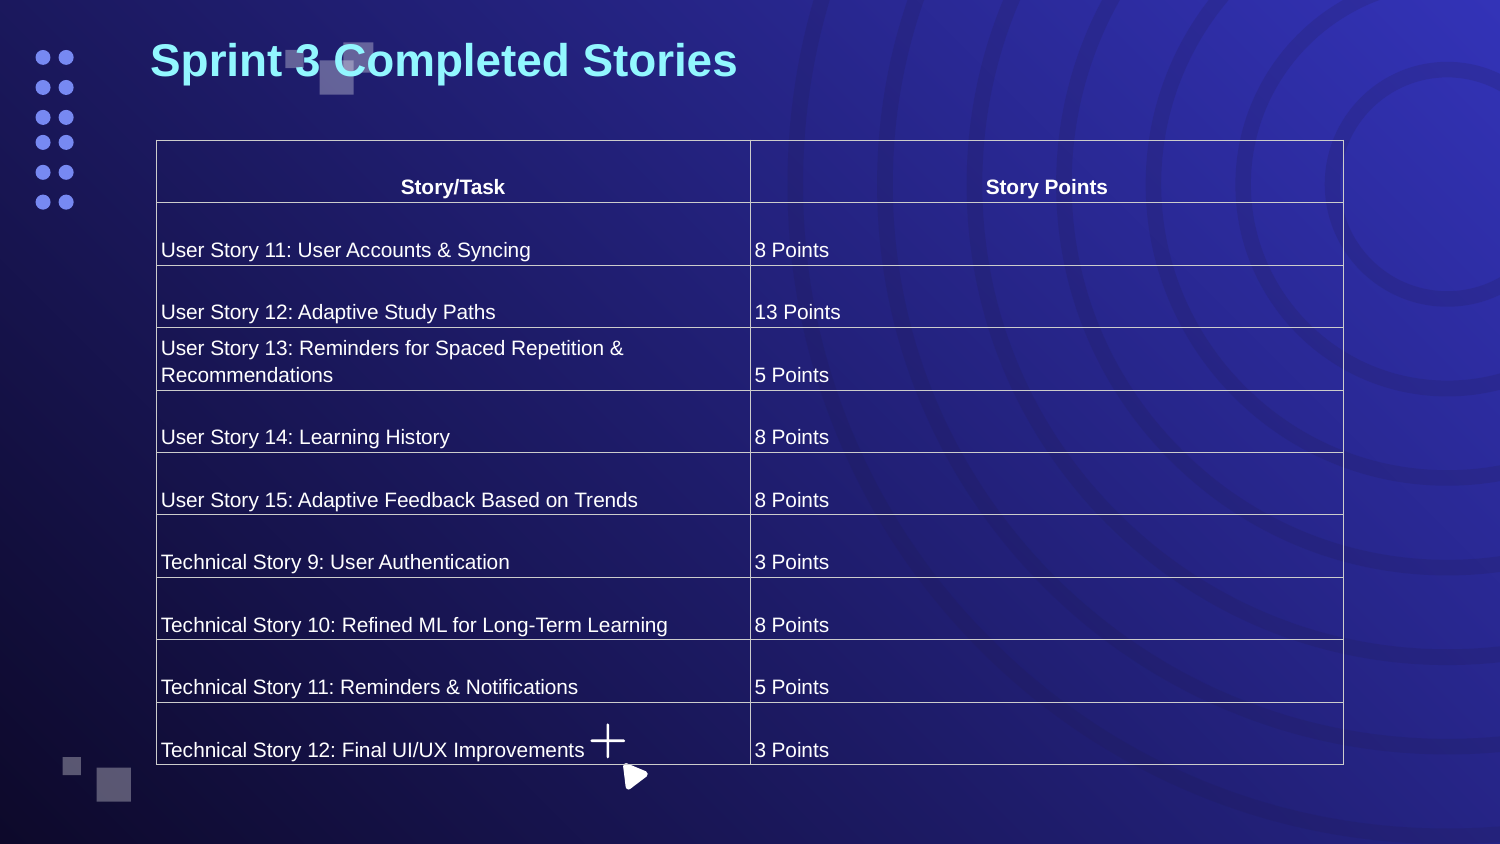

# Sprint 3 Completed Stories
| Story/Task | Story Points |
| --- | --- |
| User Story 11: User Accounts & Syncing | 8 Points |
| User Story 12: Adaptive Study Paths | 13 Points |
| User Story 13: Reminders for Spaced Repetition & Recommendations | 5 Points |
| User Story 14: Learning History | 8 Points |
| User Story 15: Adaptive Feedback Based on Trends | 8 Points |
| Technical Story 9: User Authentication | 3 Points |
| Technical Story 10: Refined ML for Long-Term Learning | 8 Points |
| Technical Story 11: Reminders & Notifications | 5 Points |
| Technical Story 12: Final UI/UX Improvements | 3 Points |